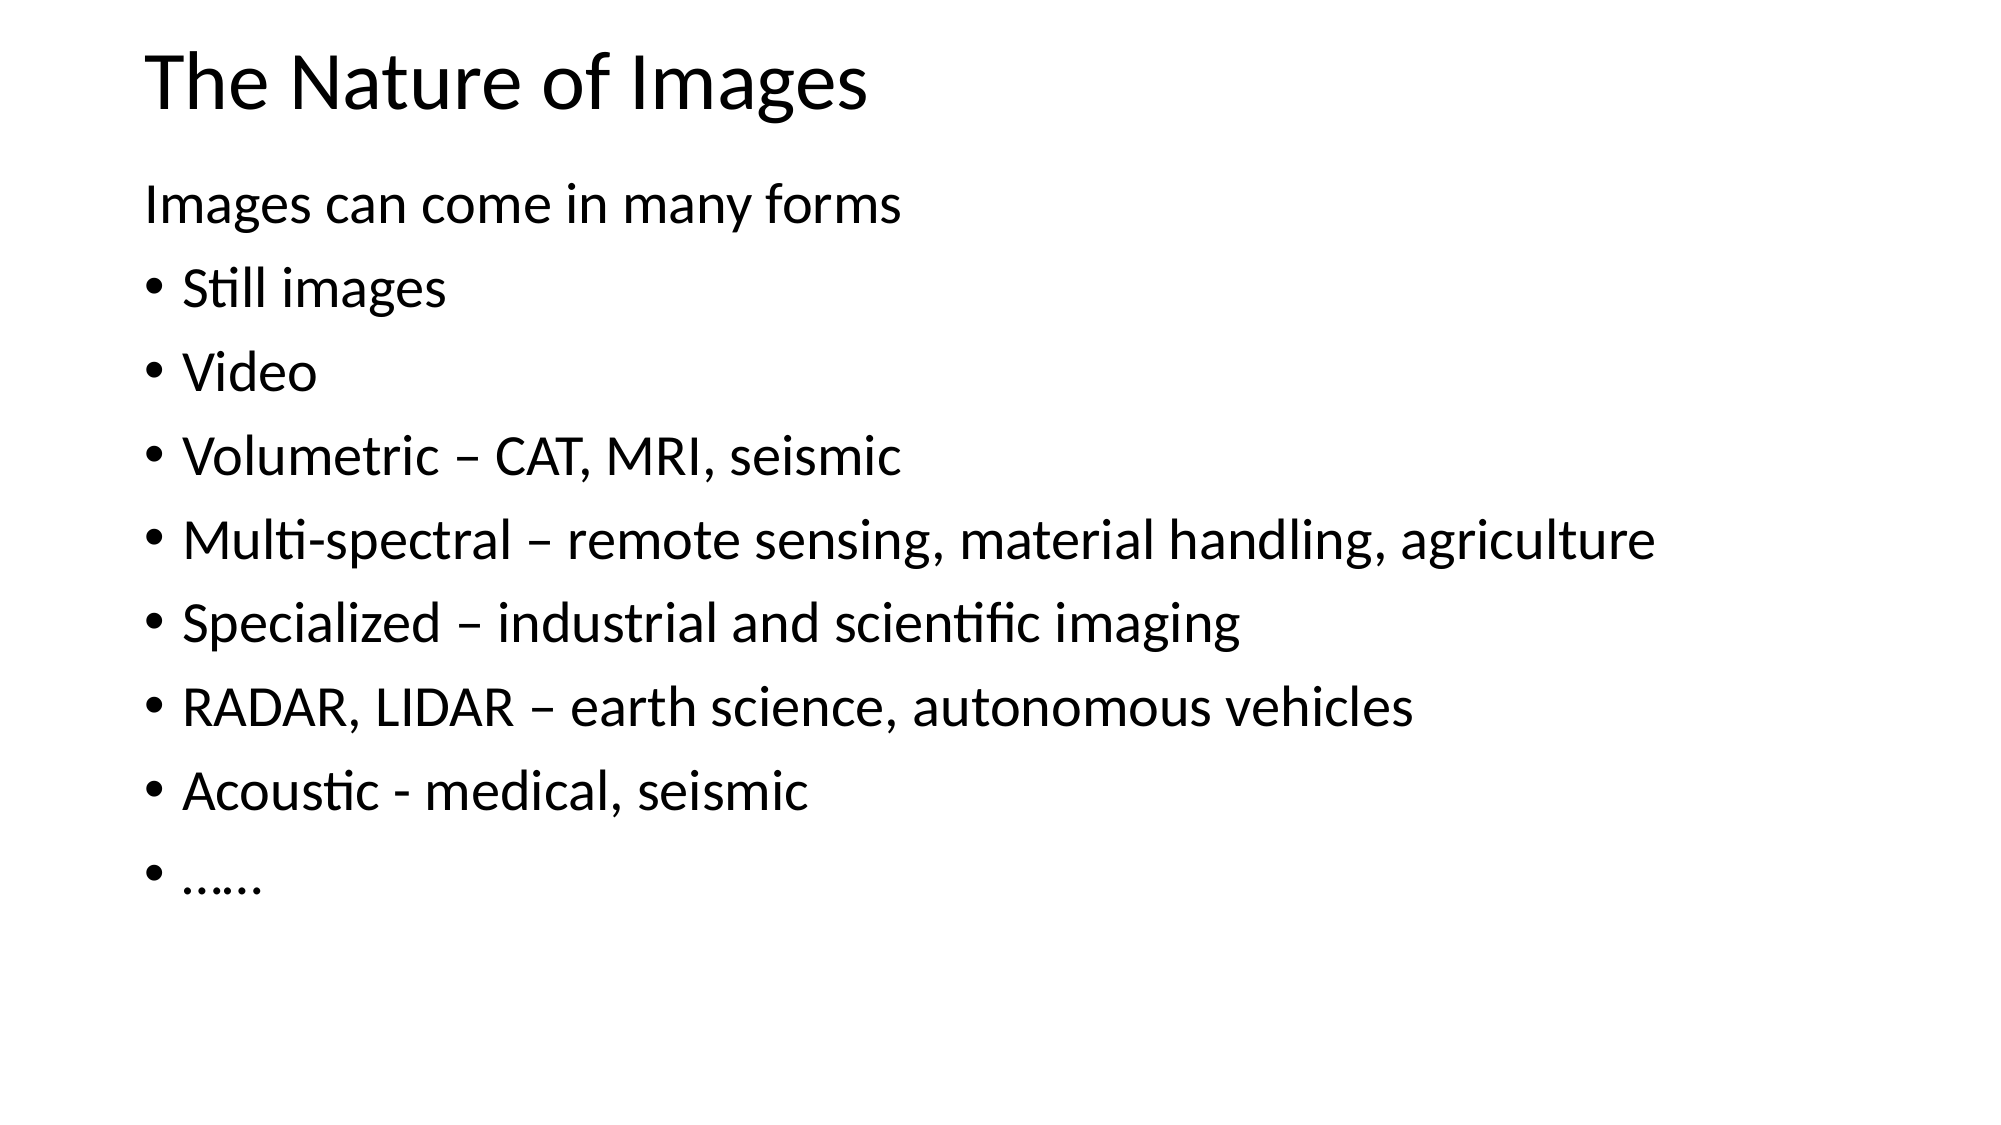

# The Nature of Images
Images can come in many forms
Still images
Video
Volumetric – CAT, MRI, seismic
Multi-spectral – remote sensing, material handling, agriculture
Specialized – industrial and scientific imaging
RADAR, LIDAR – earth science, autonomous vehicles
Acoustic - medical, seismic
……